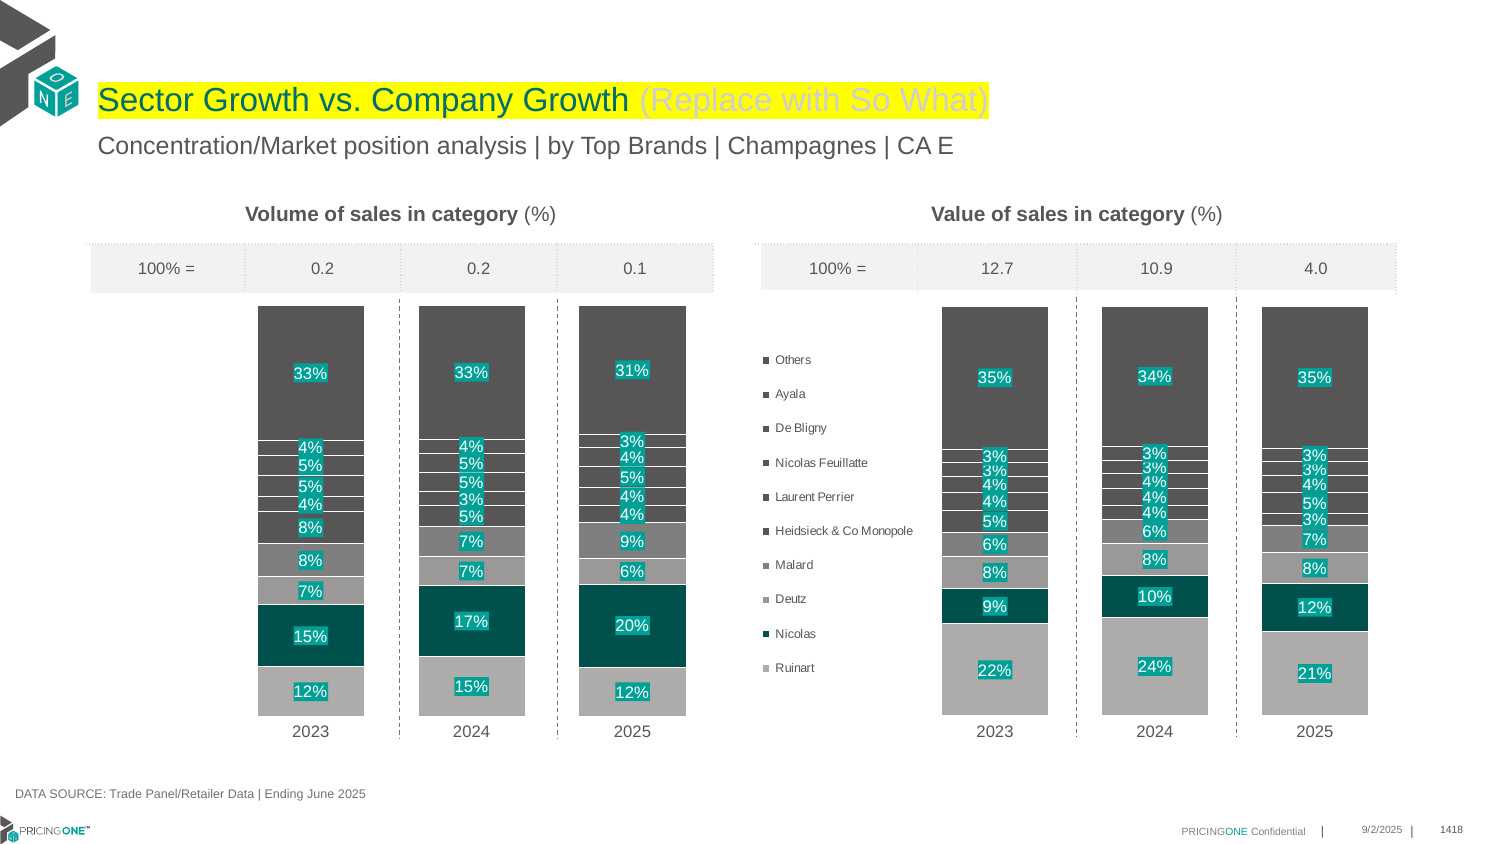

# Sector Growth vs. Company Growth (Replace with So What)
Concentration/Market position analysis | by Top Brands | Champagnes | CA E
| Volume of sales in category (%) |  |  |  |
| --- | --- | --- | --- |
| 100% = | 0.2 | 0.2 | 0.1 |
| Value of sales in category (%) |  |  |  |
| --- | --- | --- | --- |
| 100% = | 12.7 | 10.9 | 4.0 |

### Chart

| Category | Ruinart | Nicolas | Deutz | Malard | Heidsieck & Co Monopole | Laurent Perrier | Nicolas Feuillatte | De Bligny | Ayala | Others |
|---|---|---|---|---|---|---|---|---|---|---|
| 2023 | 0.12001704017349994 | 0.15200609315294847 | 0.06722262384247306 | 0.08012324004268649 | 0.07914644221832076 | 0.035259389307721434 | 0.05223501669592757 | 0.04944662466866329 | 0.0362577025026679 | 0.328285827395091 |
| 2024 | 0.1450864378262704 | 0.17400918004788266 | 0.06908926402041367 | 0.07478231697088919 | 0.04893483995913201 | 0.03411256995592967 | 0.048192709842373595 | 0.04503103222166308 | 0.03520543279910131 | 0.3255562163563445 |
| 2025 | 0.11981605235005627 | 0.20184225516484433 | 0.061200105589285465 | 0.08759742695583311 | 0.041666087778040206 | 0.0447642997068508 | 0.05151645664587299 | 0.044833766342025926 | 0.033038331689289636 | 0.31372521777790124 |

### Chart

| Category | Ruinart | Nicolas | Deutz | Malard | Heidsieck & Co Monopole | Laurent Perrier | Nicolas Feuillatte | De Bligny | Ayala | Others |
|---|---|---|---|---|---|---|---|---|---|---|
| 2023 | 0.22400774970719511 | 0.0868762229809293 | 0.07778476483041397 | 0.059077385358058815 | 0.05406920813798205 | 0.04290595071877824 | 0.03870819265475236 | 0.033858467577509904 | 0.032489715808542124 | 0.35022234222583815 |
| 2024 | 0.24032591168552553 | 0.10119453171068533 | 0.0801570590705536 | 0.05711373071749072 | 0.035236834131698 | 0.039732550127604536 | 0.03707258712128086 | 0.03333115205918695 | 0.032985081001340476 | 0.342850562374634 |
| 2025 | 0.20624015539137336 | 0.11676458867337841 | 0.07520606724064616 | 0.0670823510255029 | 0.028914571797806706 | 0.050434391583336964 | 0.04075293028737876 | 0.03431677124311838 | 0.032337325916315815 | 0.3479508468411426 |
DATA SOURCE: Trade Panel/Retailer Data | Ending June 2025

9/2/2025
1418